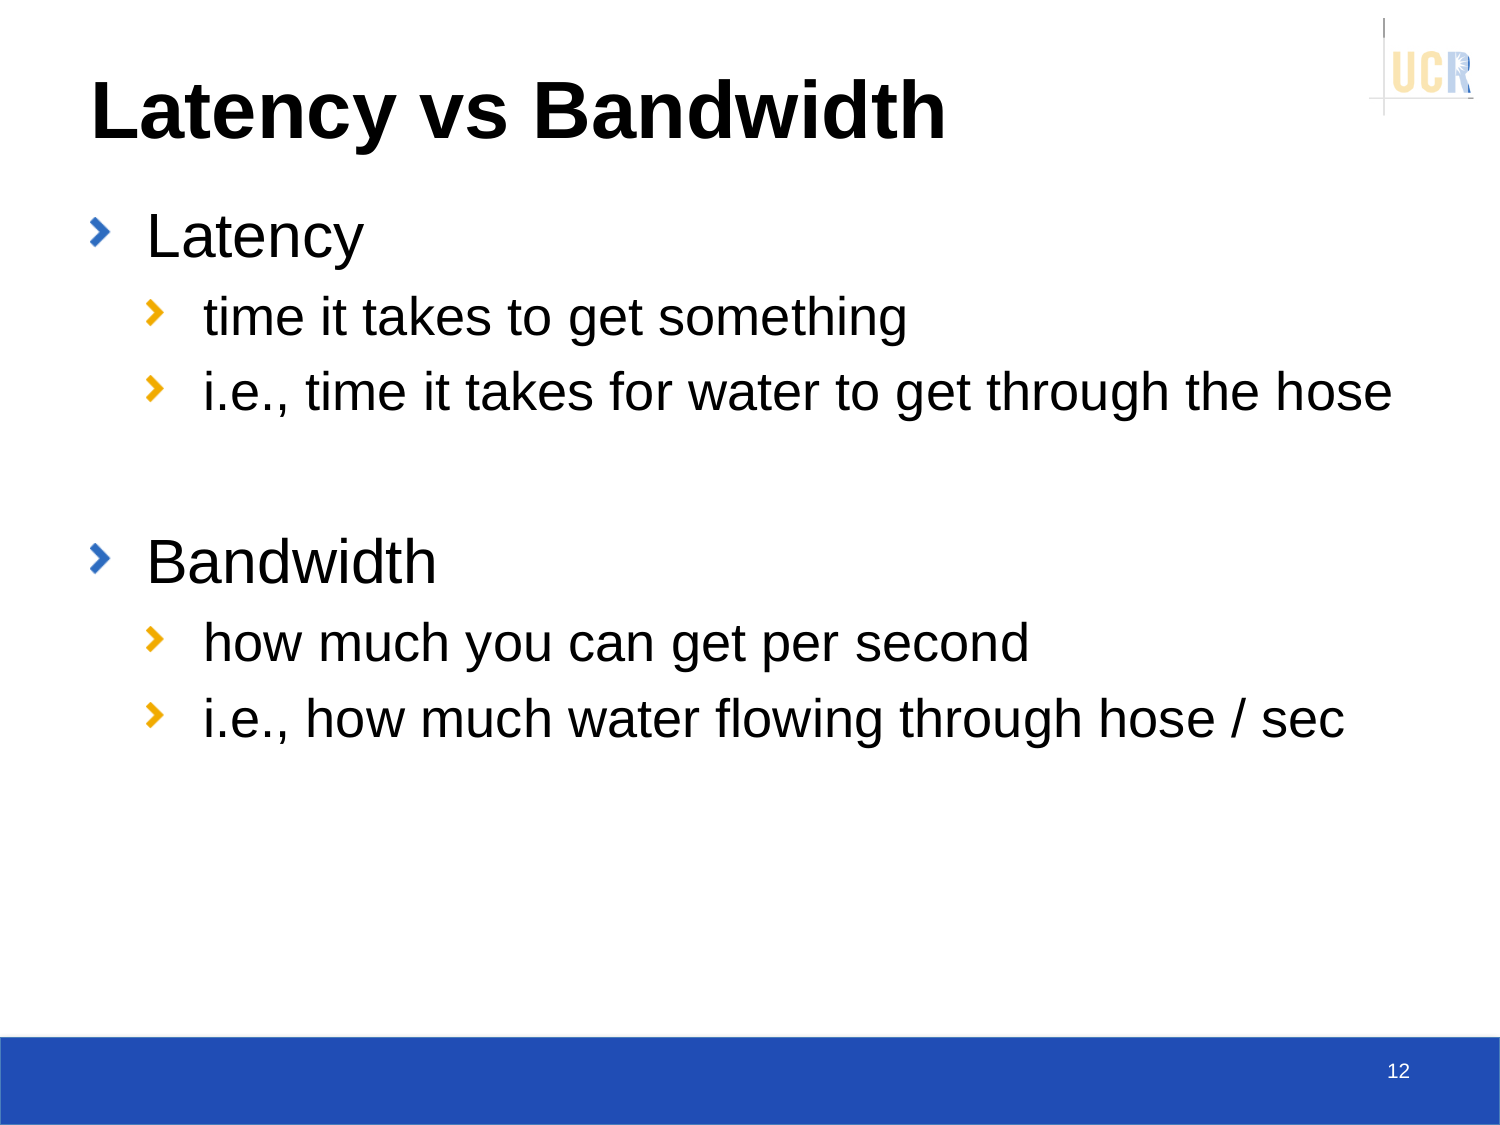

# Latency vs Bandwidth
Latency
time it takes to get something
i.e., time it takes for water to get through the hose

Bandwidth
how much you can get per second
i.e., how much water flowing through hose / sec
12